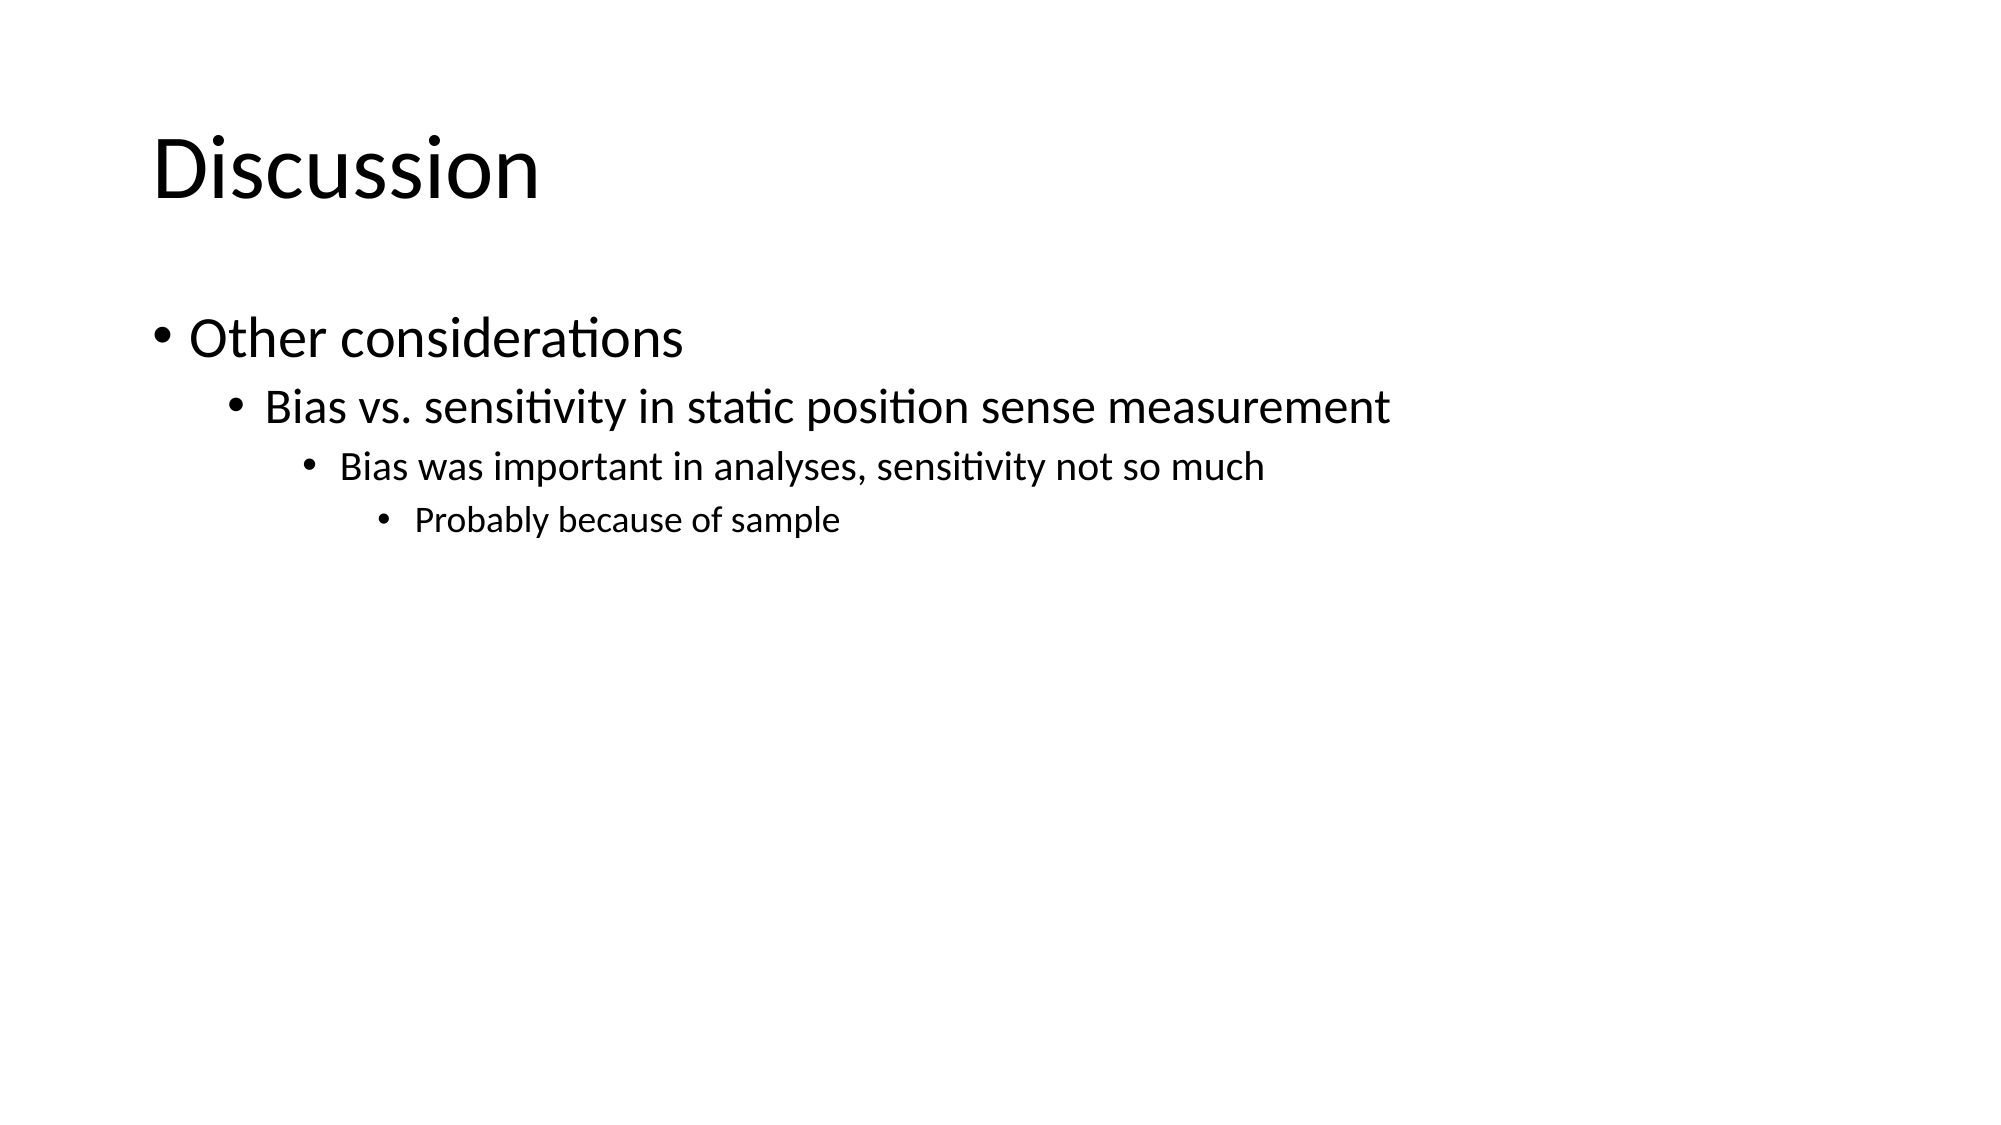

# Discussion
Other considerations
Bias vs. sensitivity in static position sense measurement
Bias was important in analyses, sensitivity not so much
Probably because of sample